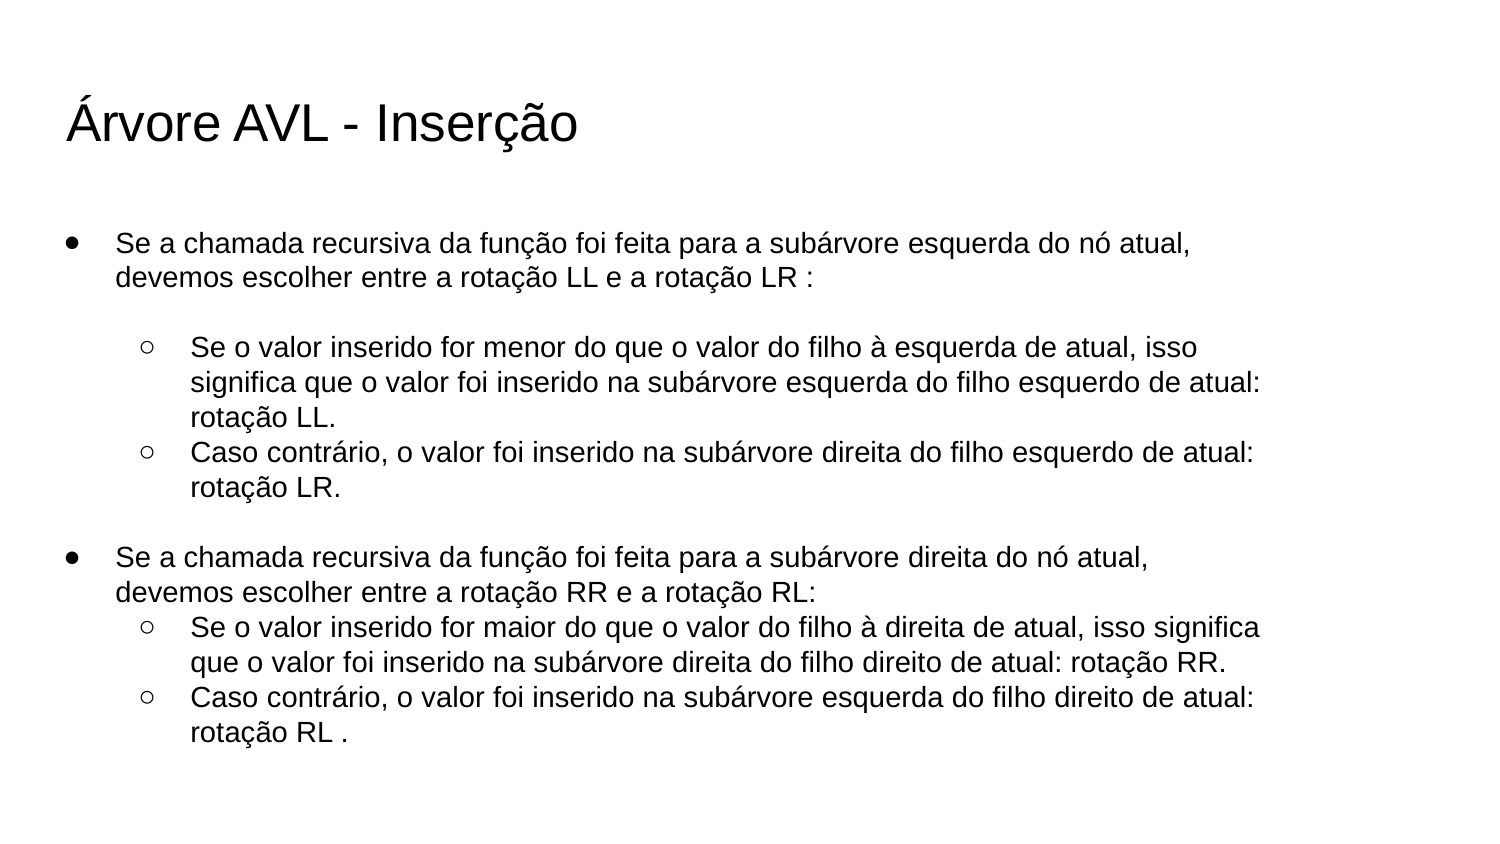

# Árvore AVL - Inserção

Se a chamada recursiva da função foi feita para a subárvore esquerda do nó atual, devemos escolher entre a rotação LL e a rotação LR :

Se o valor inserido for menor do que o valor do filho à esquerda de atual, isso significa que o valor foi inserido na subárvore esquerda do filho esquerdo de atual: rotação LL.
Caso contrário, o valor foi inserido na subárvore direita do filho esquerdo de atual: rotação LR.

Se a chamada recursiva da função foi feita para a subárvore direita do nó atual, devemos escolher entre a rotação RR e a rotação RL:
Se o valor inserido for maior do que o valor do filho à direita de atual, isso significa que o valor foi inserido na subárvore direita do filho direito de atual: rotação RR.
Caso contrário, o valor foi inserido na subárvore esquerda do filho direito de atual: rotação RL .